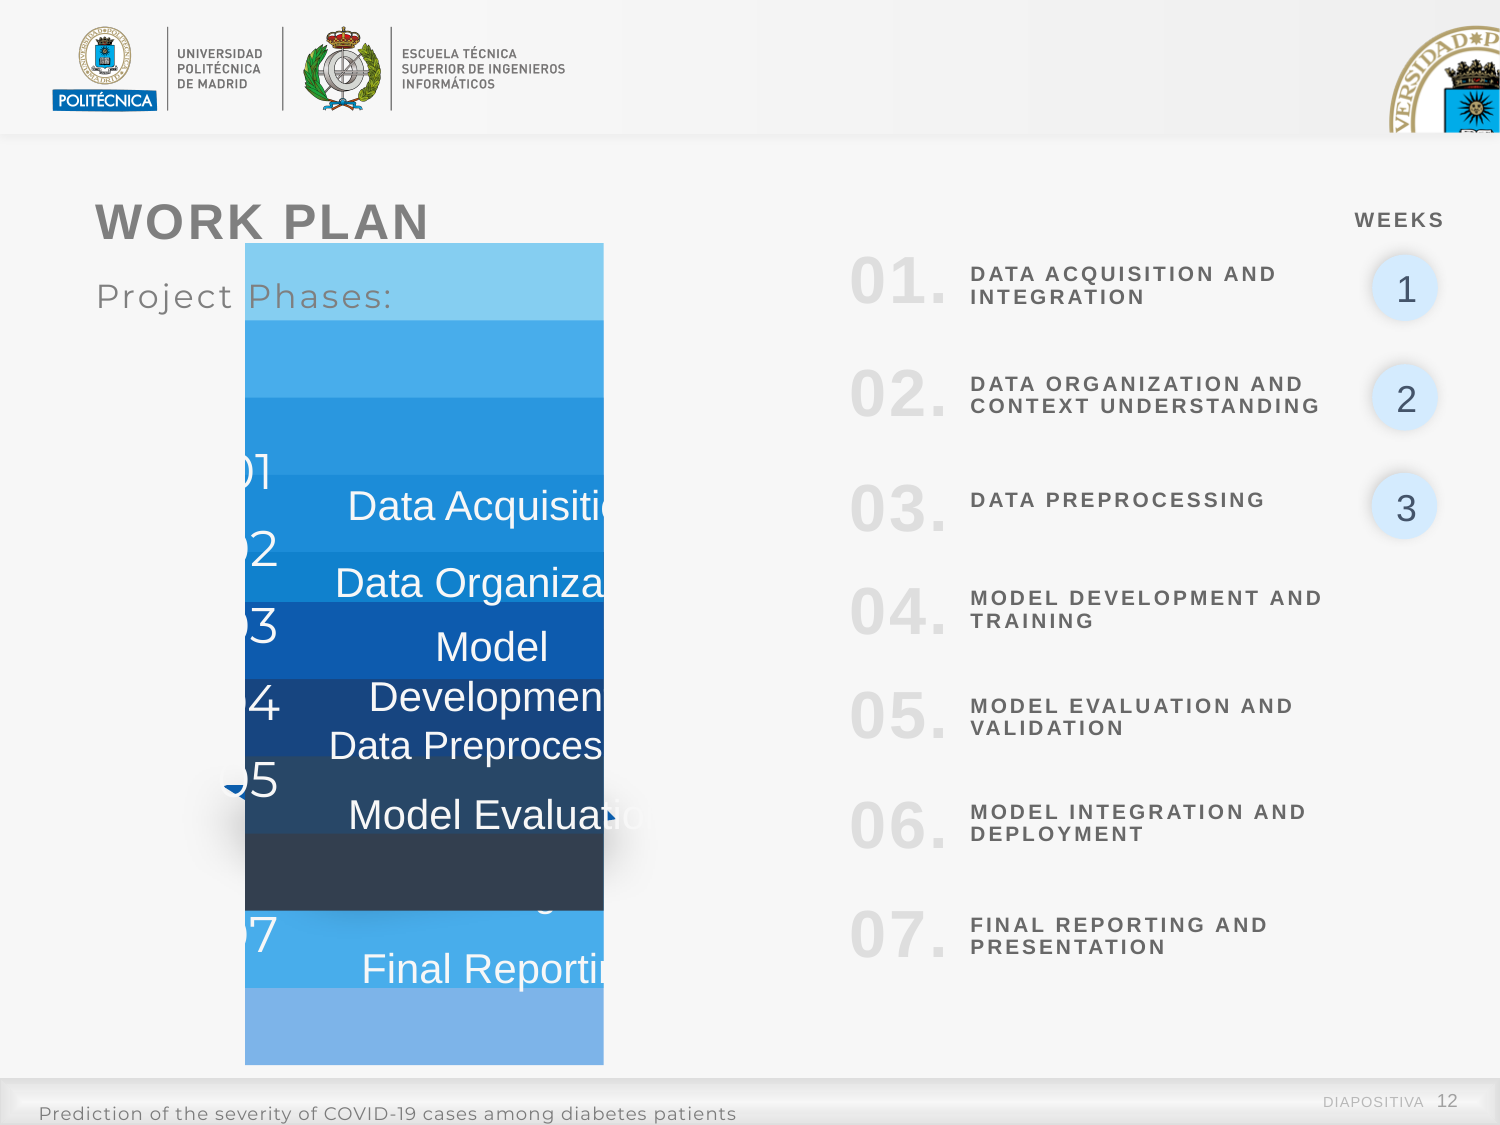

Work PLAN

Weeks

01
Data Acquisition

02
Data Organization

03
Model Development

04
05
Model Evaluation

01.
1
Data Acquisition and Integration
Project Phases:

02.
2
Data Organization and Context Understanding
3
03.
Data Preprocessing
04.
Model Development and Training

06
Model Integration
07
Final Reporting

05.
Model Evaluation and Validation
Data Preprocessing

06.
Model Integration and Deployment
07.
Final Reporting and Presentation

Prediction of the severity of COVID-19 cases among diabetes patients